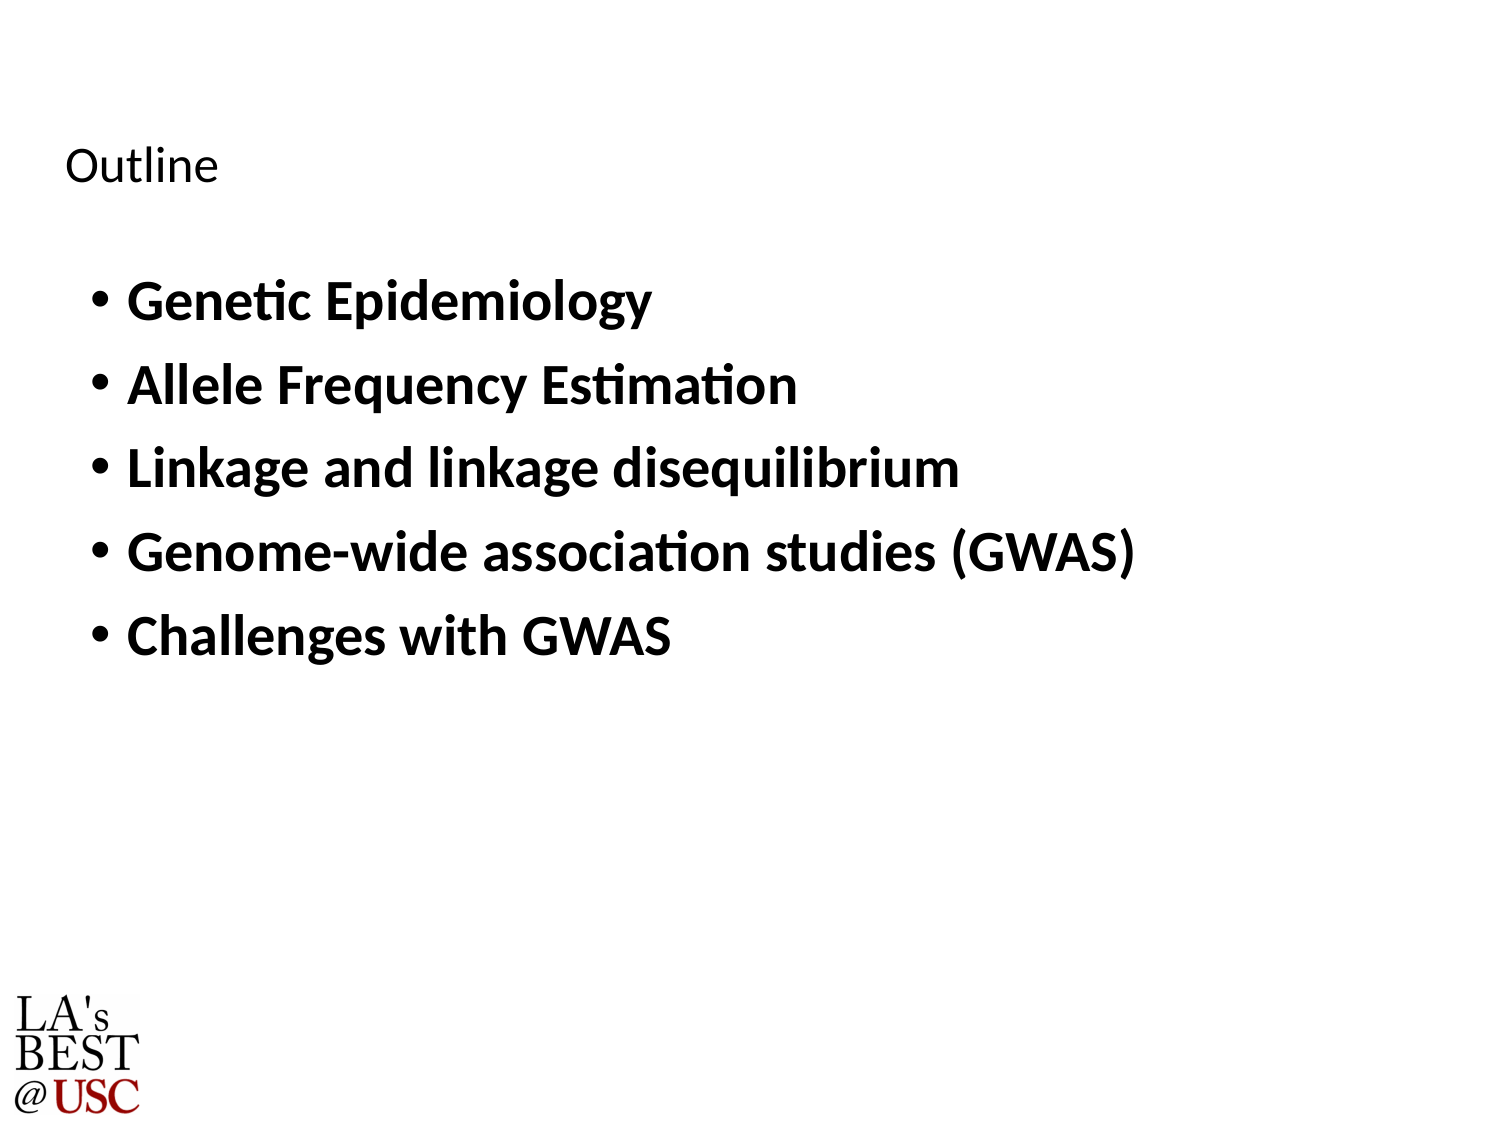

# Outline
Genetic Epidemiology
Allele Frequency Estimation
Linkage and linkage disequilibrium
Genome-wide association studies (GWAS)
Challenges with GWAS